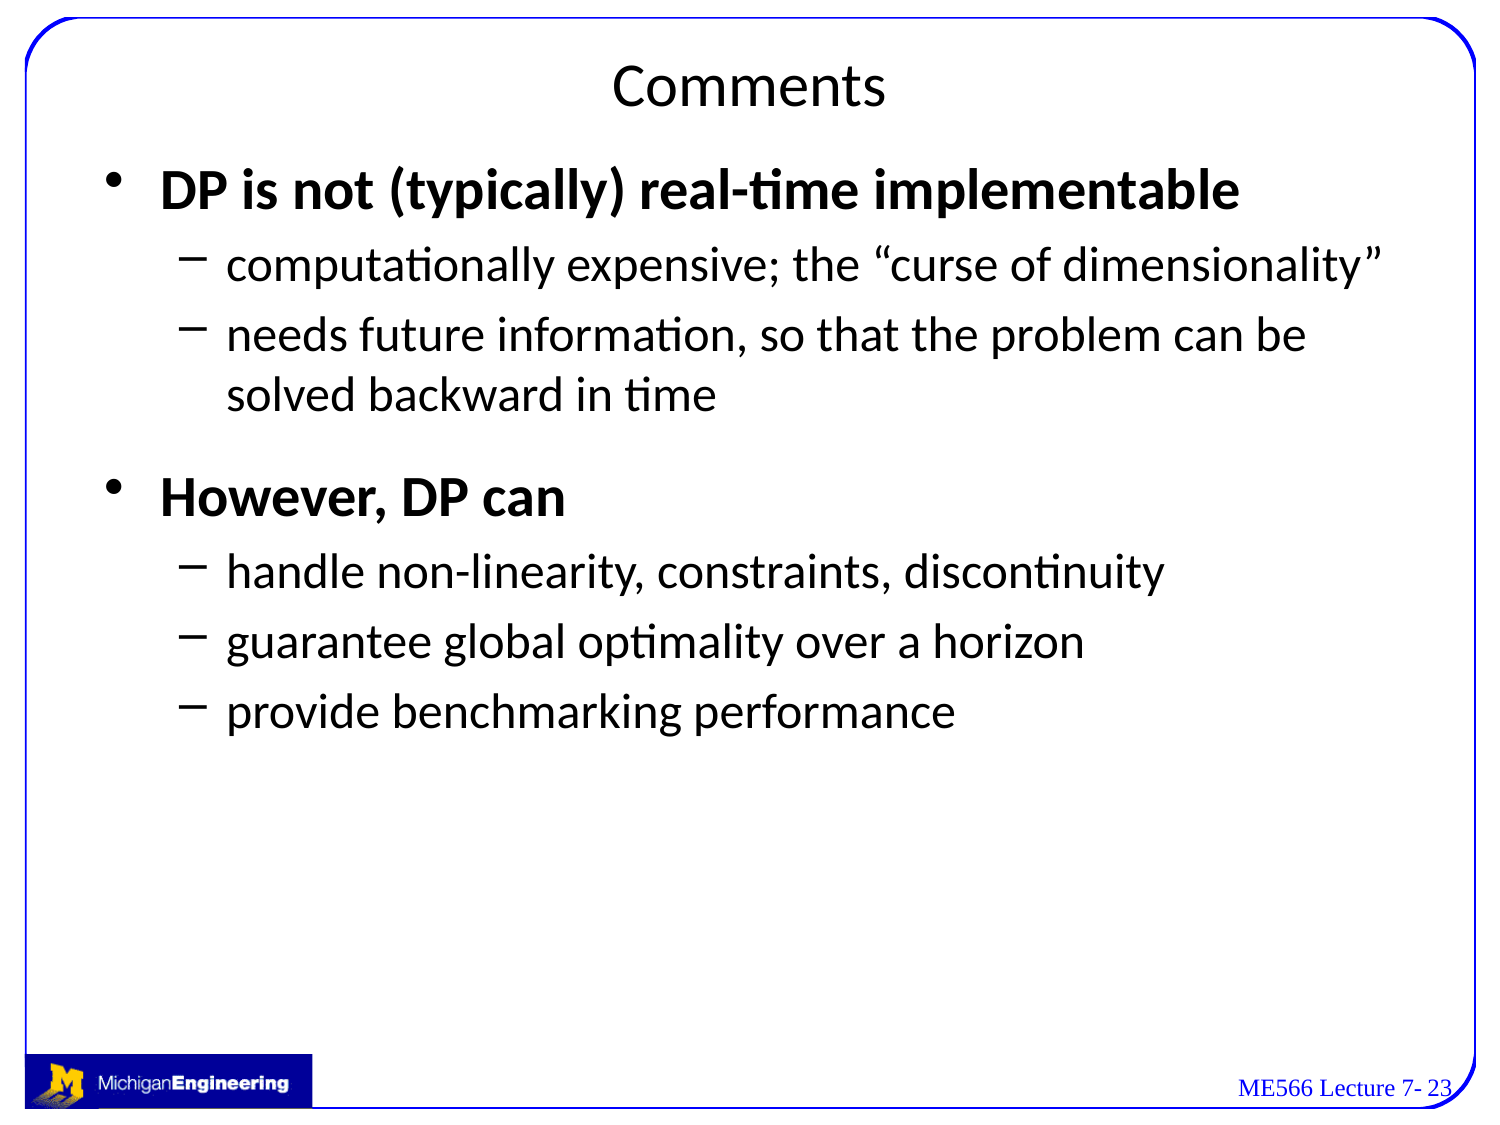

# Comments
DP is not (typically) real-time implementable
computationally expensive; the “curse of dimensionality”
needs future information, so that the problem can be solved backward in time
However, DP can
handle non-linearity, constraints, discontinuity
guarantee global optimality over a horizon
provide benchmarking performance
ME566 Lecture 7-
23